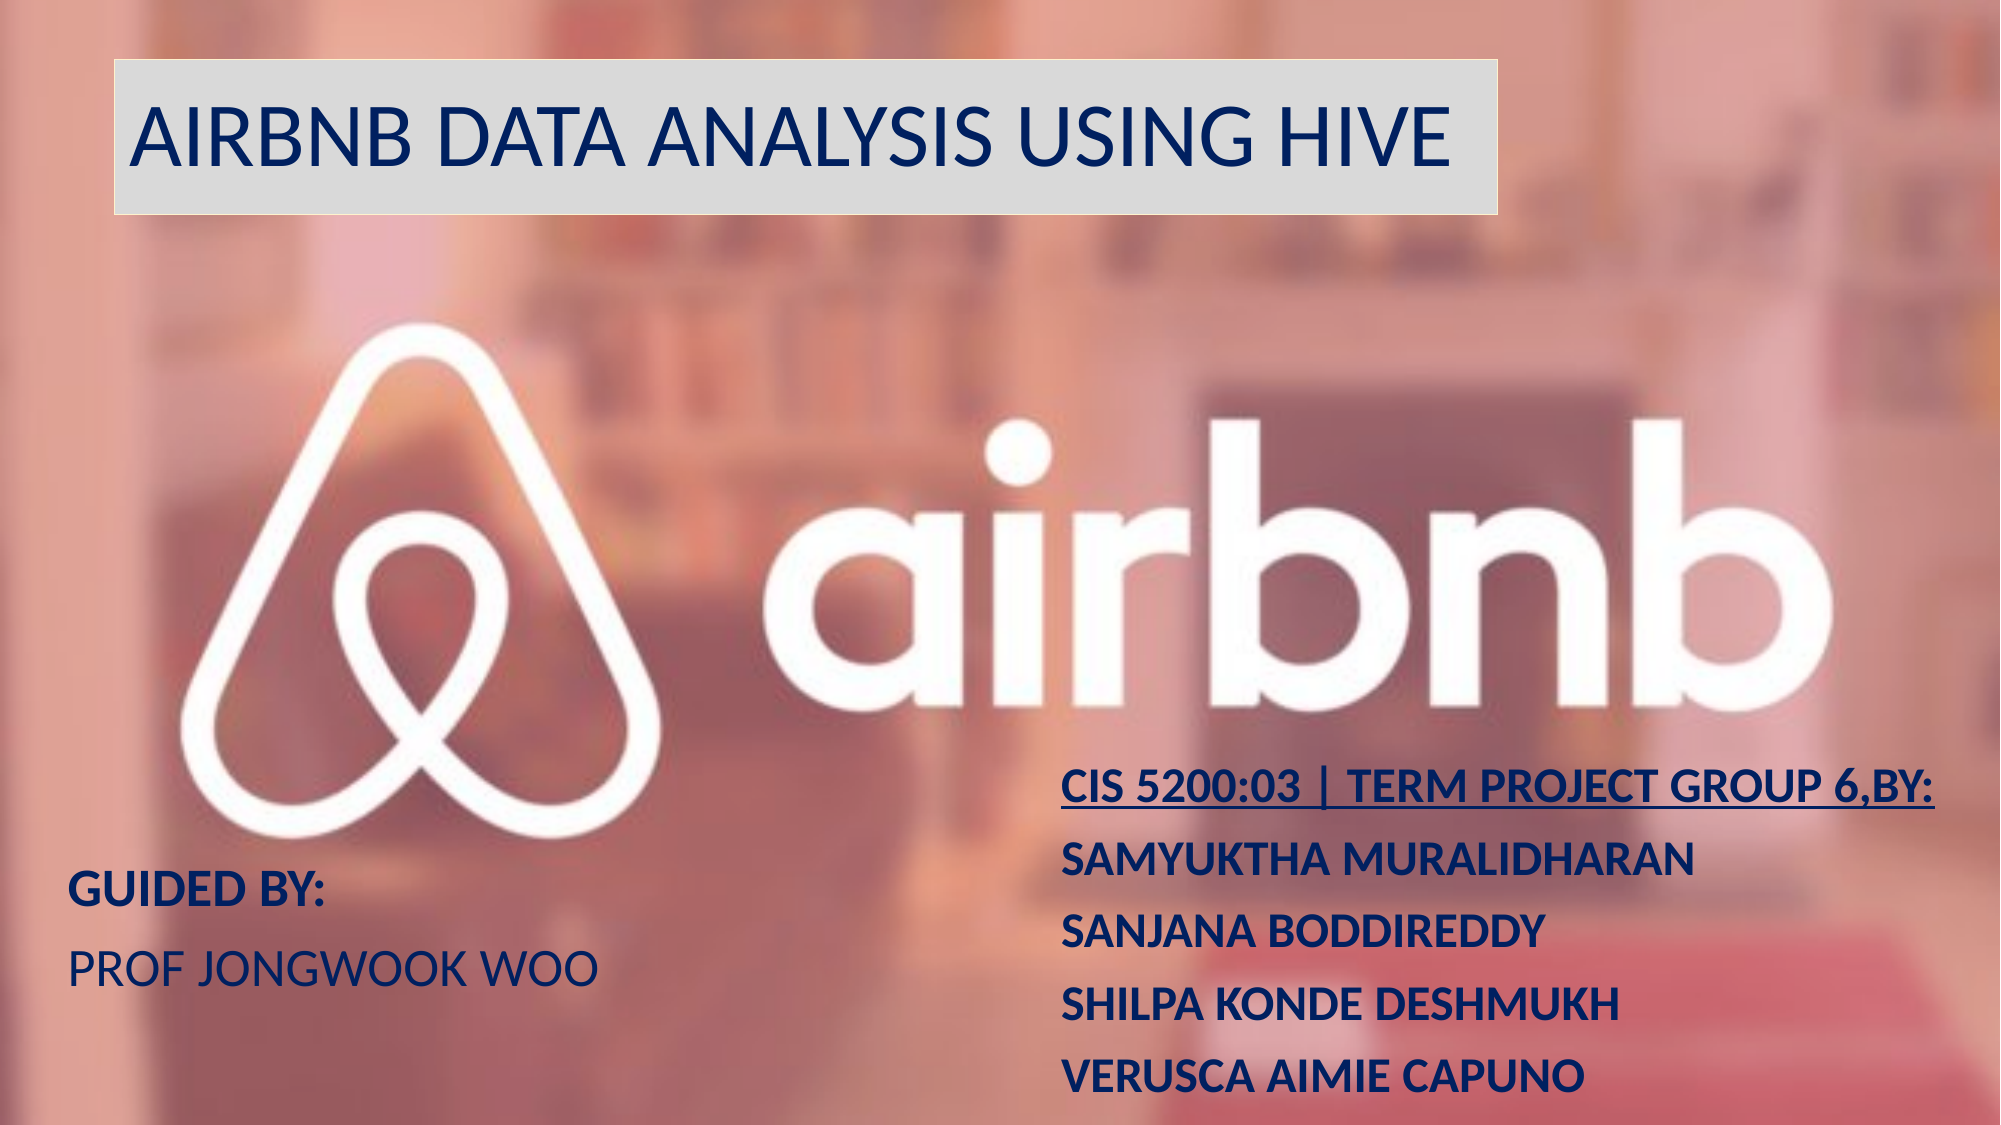

# AIRBNB DATA ANALYSIS USING HIVE
CIS 5200:03 | TERM Project Group 6,By:
SAMYUKTHA MURALIDHARAN
SanJANA BODDIREDDY
Shilpa Konde Deshmukh
VERUSCA AIMIE CAPUNO
Guided By:
Prof Jongwook Woo